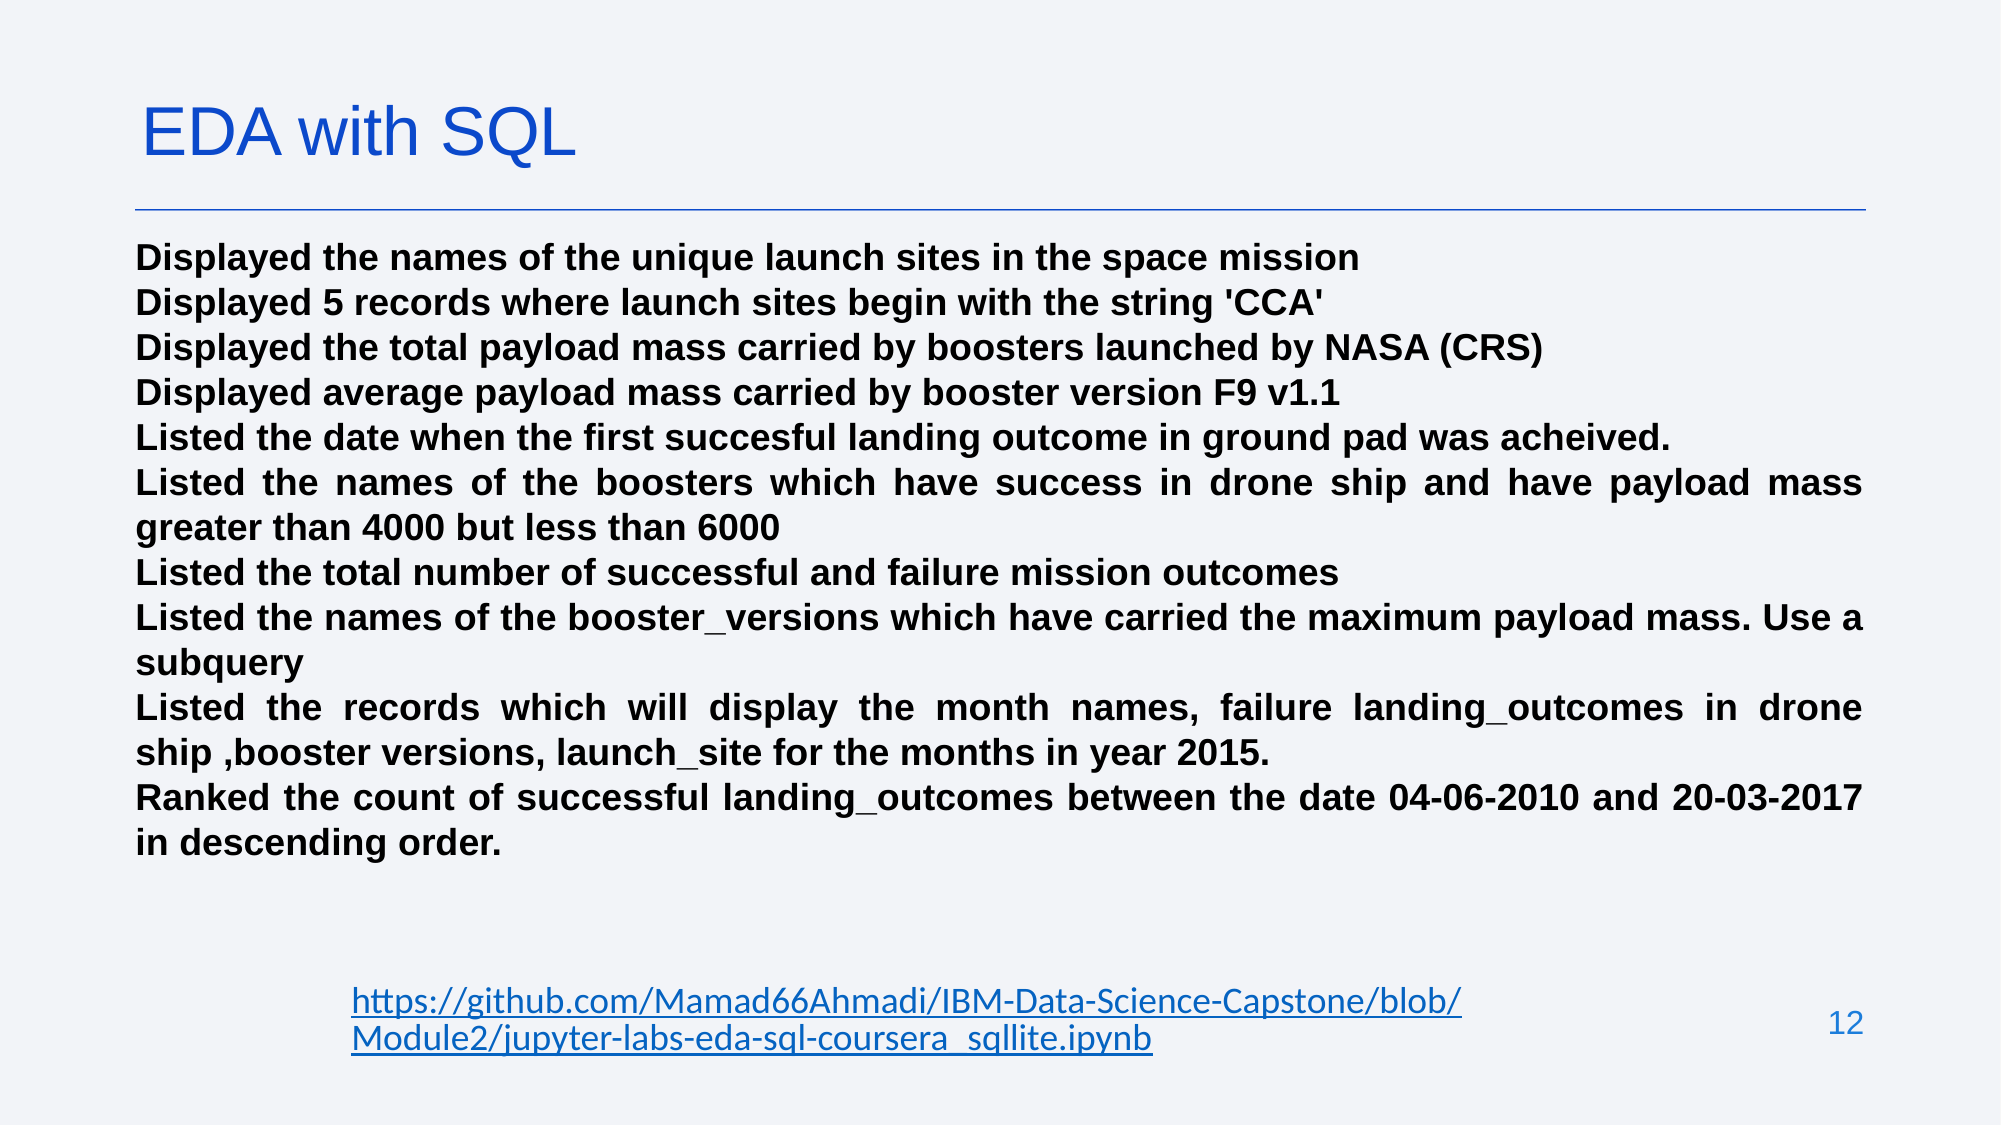

EDA with SQL
Displayed the names of the unique launch sites in the space mission
Displayed 5 records where launch sites begin with the string 'CCA'
Displayed the total payload mass carried by boosters launched by NASA (CRS)
Displayed average payload mass carried by booster version F9 v1.1
Listed the date when the first succesful landing outcome in ground pad was acheived.
Listed the names of the boosters which have success in drone ship and have payload mass greater than 4000 but less than 6000
Listed the total number of successful and failure mission outcomes
Listed the names of the booster_versions which have carried the maximum payload mass. Use a subquery
Listed the records which will display the month names, failure landing_outcomes in drone ship ,booster versions, launch_site for the months in year 2015.
Ranked the count of successful landing_outcomes between the date 04-06-2010 and 20-03-2017 in descending order.

https://github.com/Mamad66Ahmadi/IBM-Data-Science-Capstone/blob/Module2/jupyter-labs-eda-sql-coursera_sqllite.ipynb
12